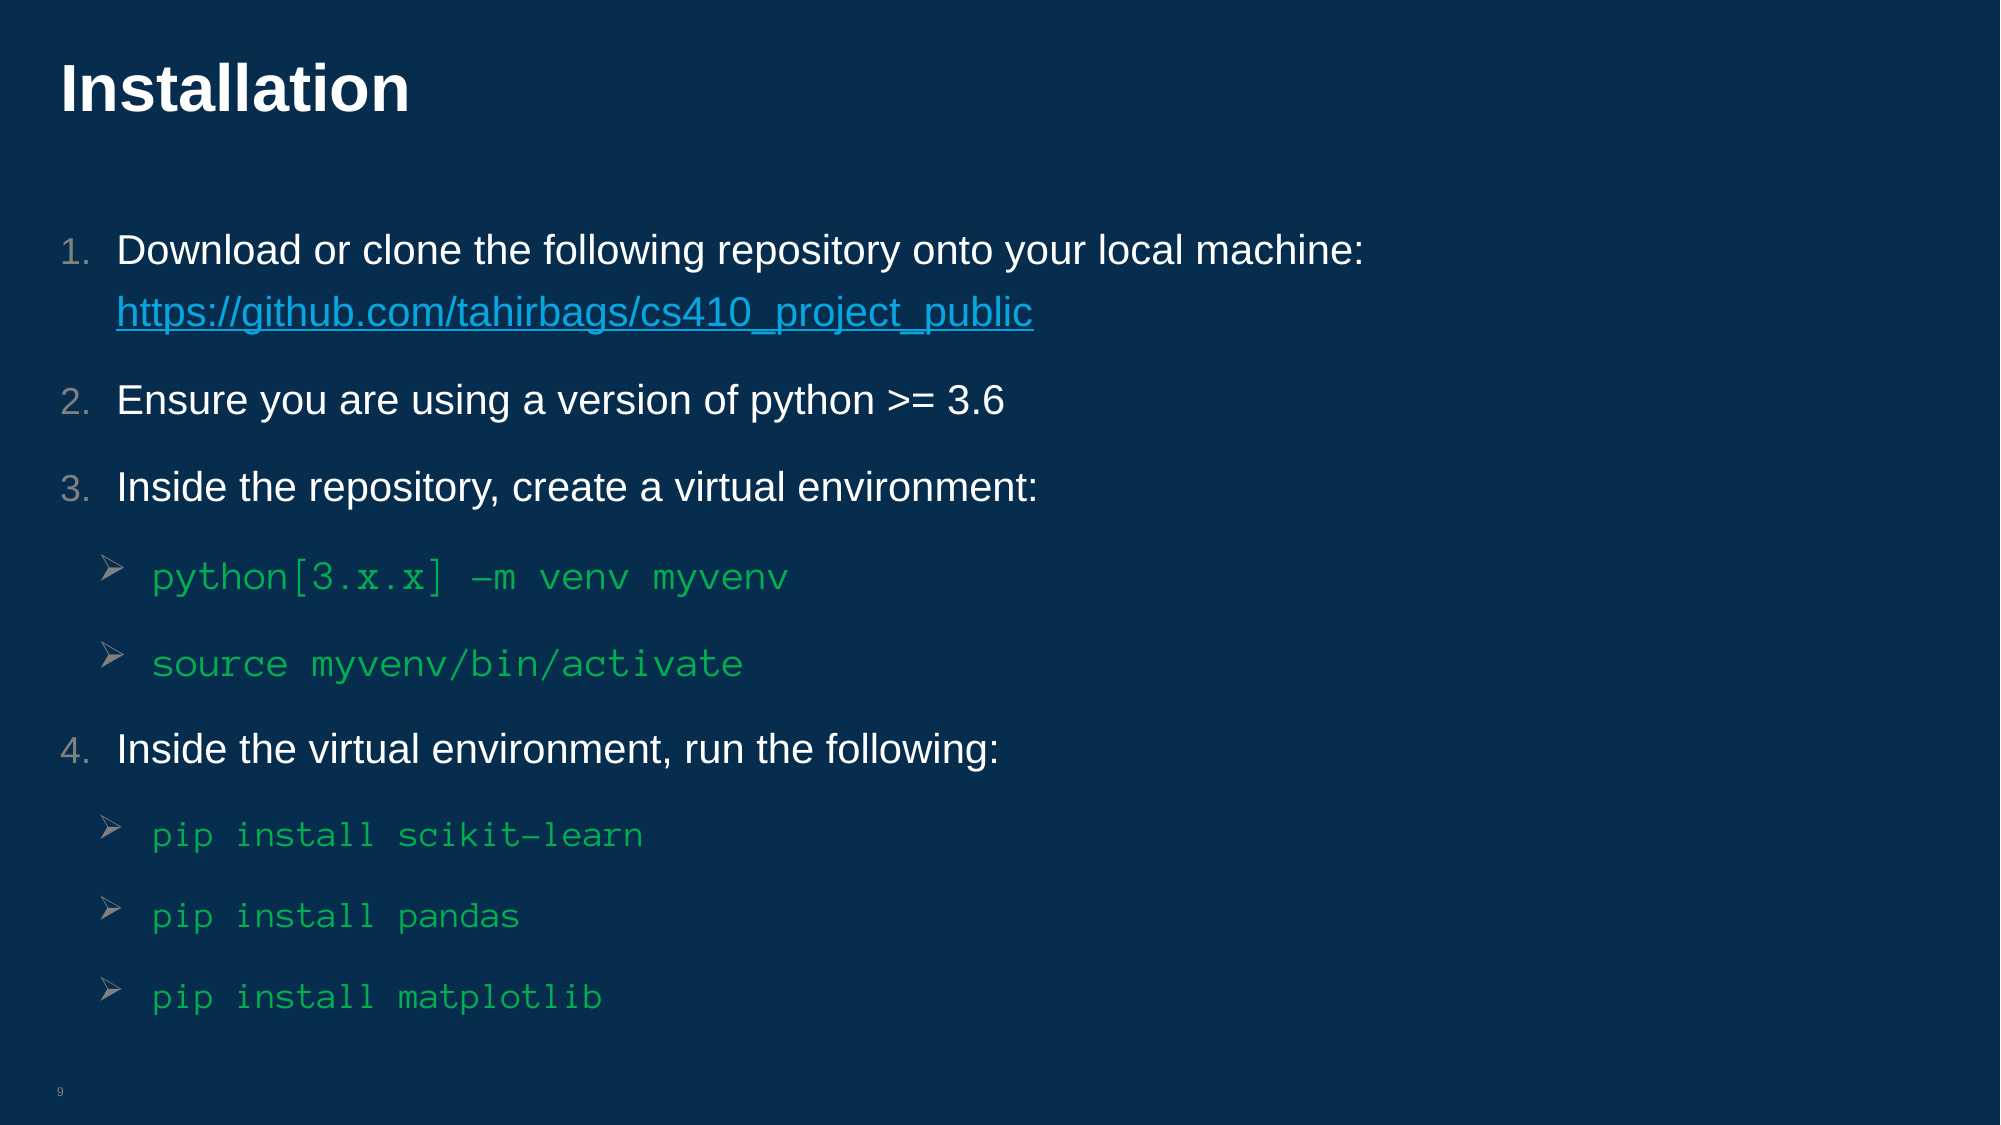

# Installation
Download or clone the following repository onto your local machine: https://github.com/tahirbags/cs410_project_public
Ensure you are using a version of python >= 3.6
Inside the repository, create a virtual environment:
python[3.x.x] -m venv myvenv
source myvenv/bin/activate
Inside the virtual environment, run the following:
pip install scikit-learn
pip install pandas
pip install matplotlib
9